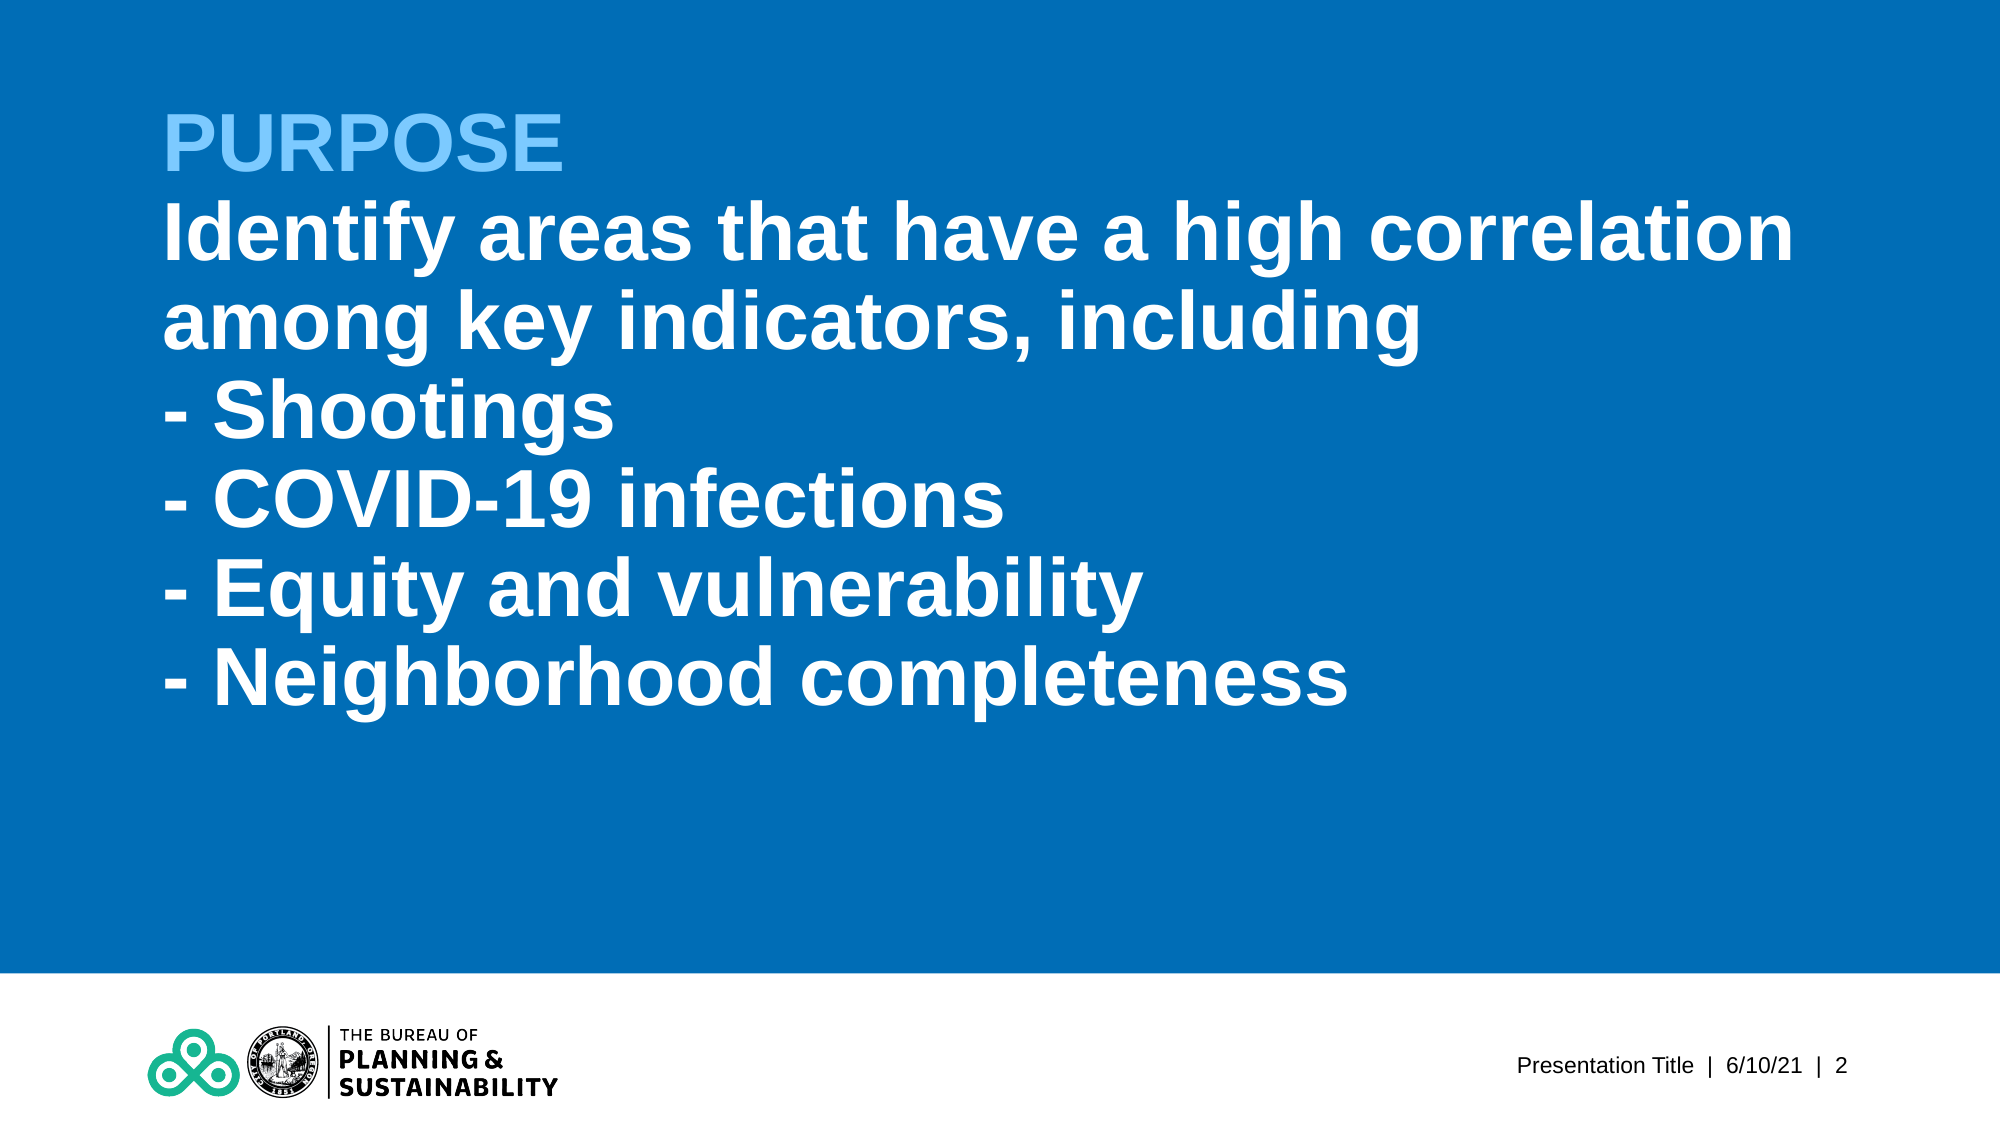

# PURPOSE Identify areas that have a high correlation among key indicators, including - Shootings - COVID-19 infections - Equity and vulnerability - Neighborhood completeness
2